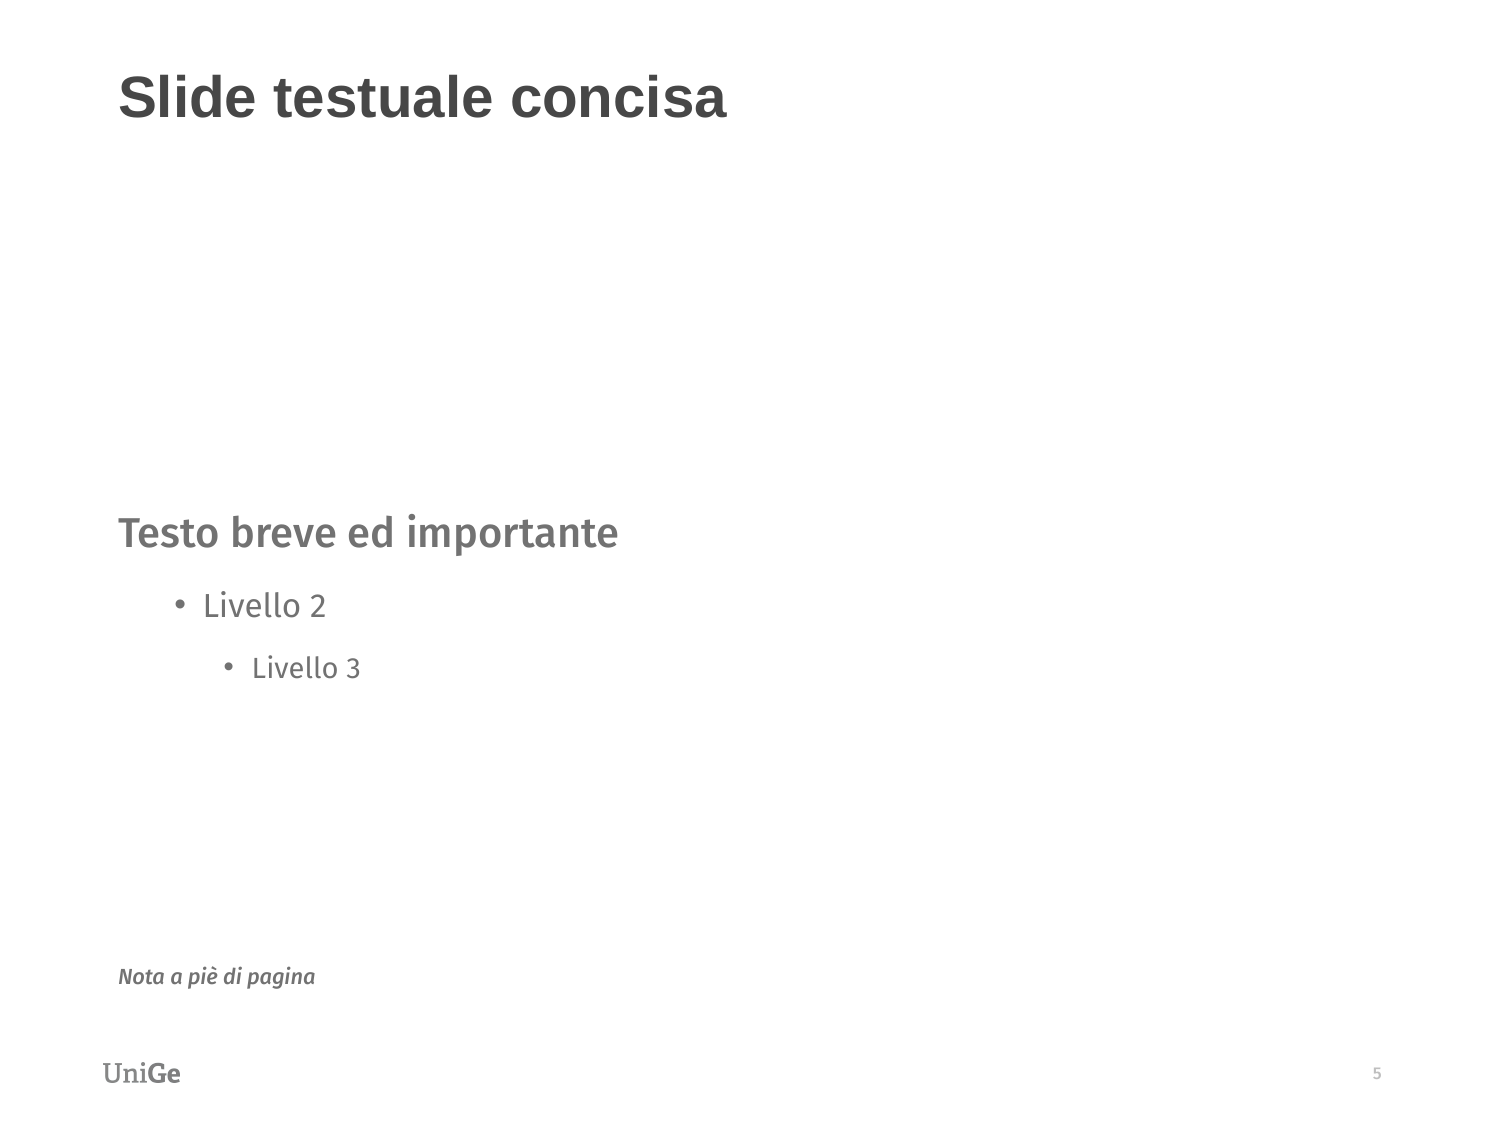

# Slide testuale concisa
Testo breve ed importante
Livello 2
Livello 3
Nota a piè di pagina
5